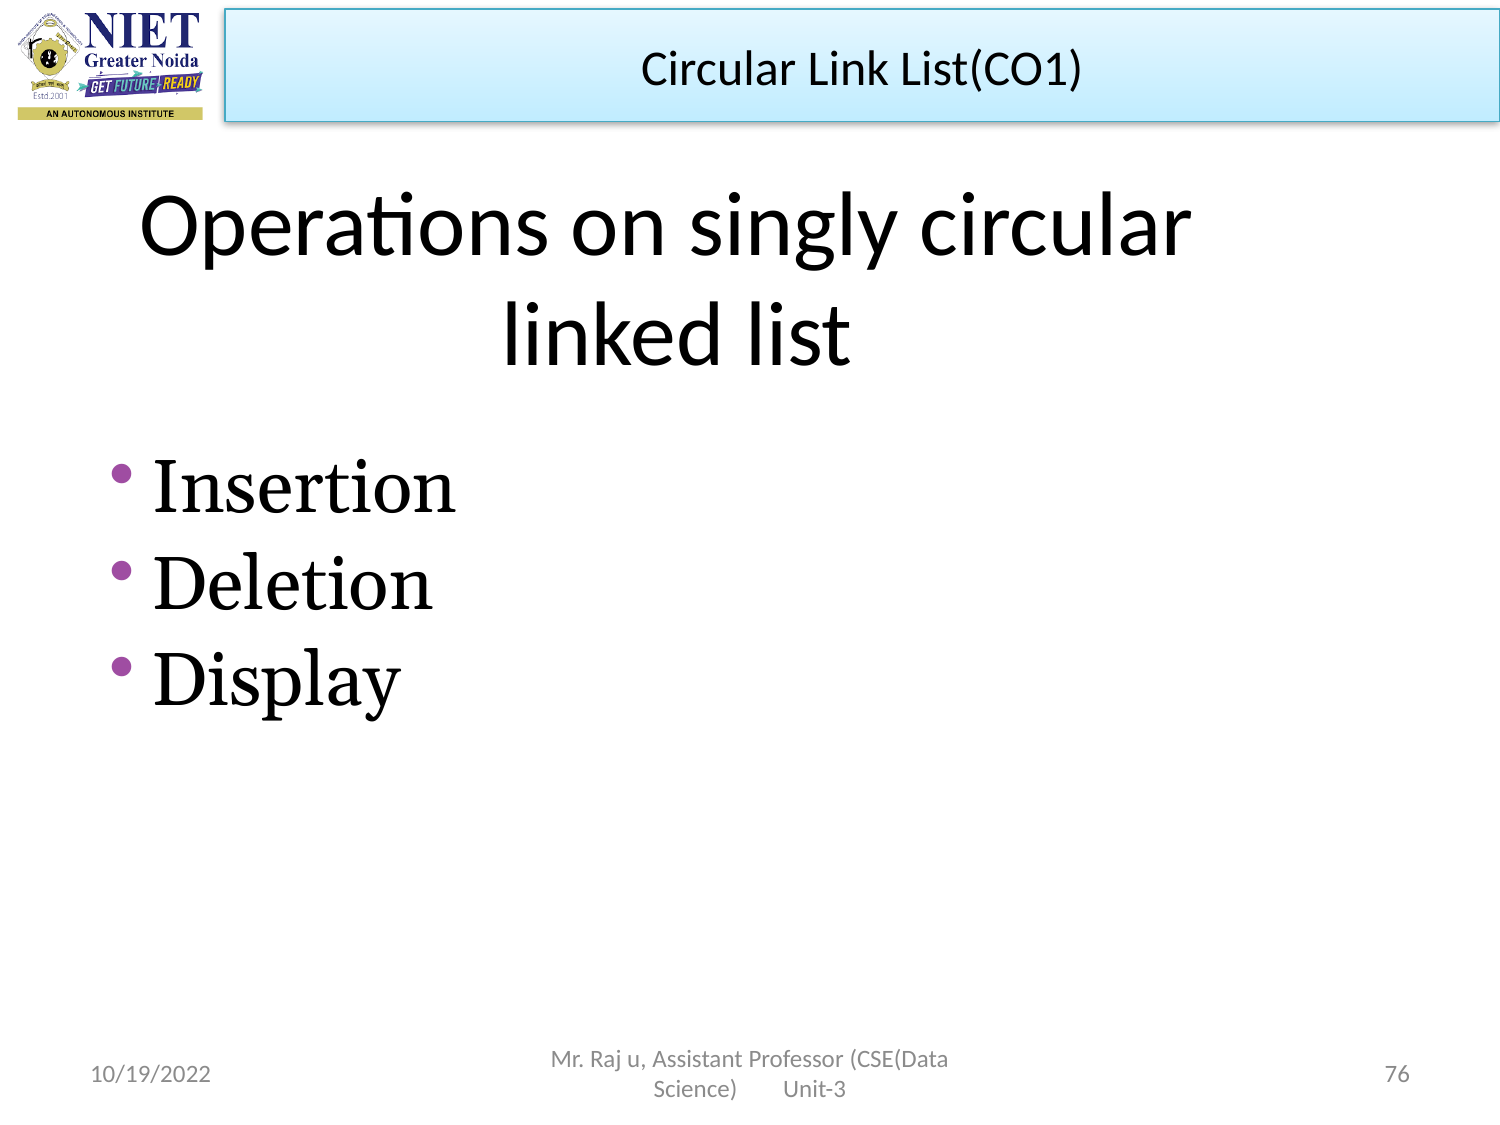

Circular Link List(CO1)
# Operations on singly circular  linked list
Insertion
Deletion
Display
10/19/2022
Mr. Raj u, Assistant Professor (CSE(Data Science)        Unit-3
76